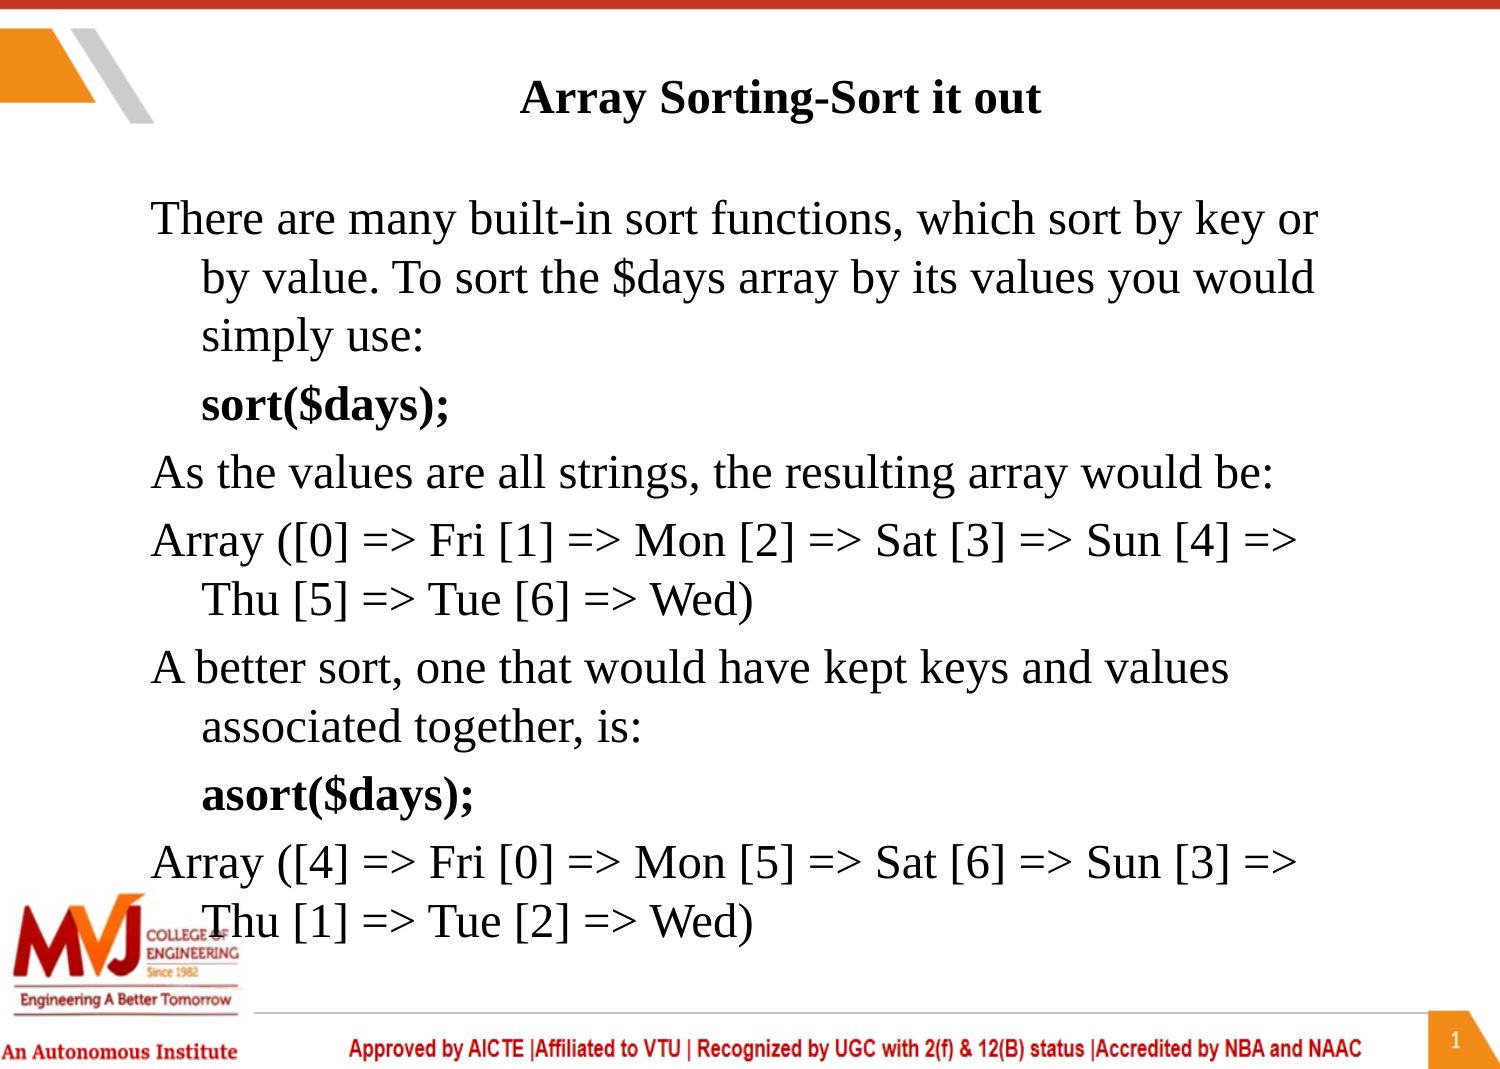

# Array Sorting-Sort it out
There are many built-in sort functions, which sort by key or by value. To sort the $days array by its values you would simply use:
   	sort($days);
As the values are all strings, the resulting array would be:
Array ([0] => Fri [1] => Mon [2] => Sat [3] => Sun [4] => Thu [5] => Tue [6] => Wed)
A better sort, one that would have kept keys and values associated together, is:
   	asort($days);
Array ([4] => Fri [0] => Mon [5] => Sat [6] => Sun [3] => Thu [1] => Tue [2] => Wed)